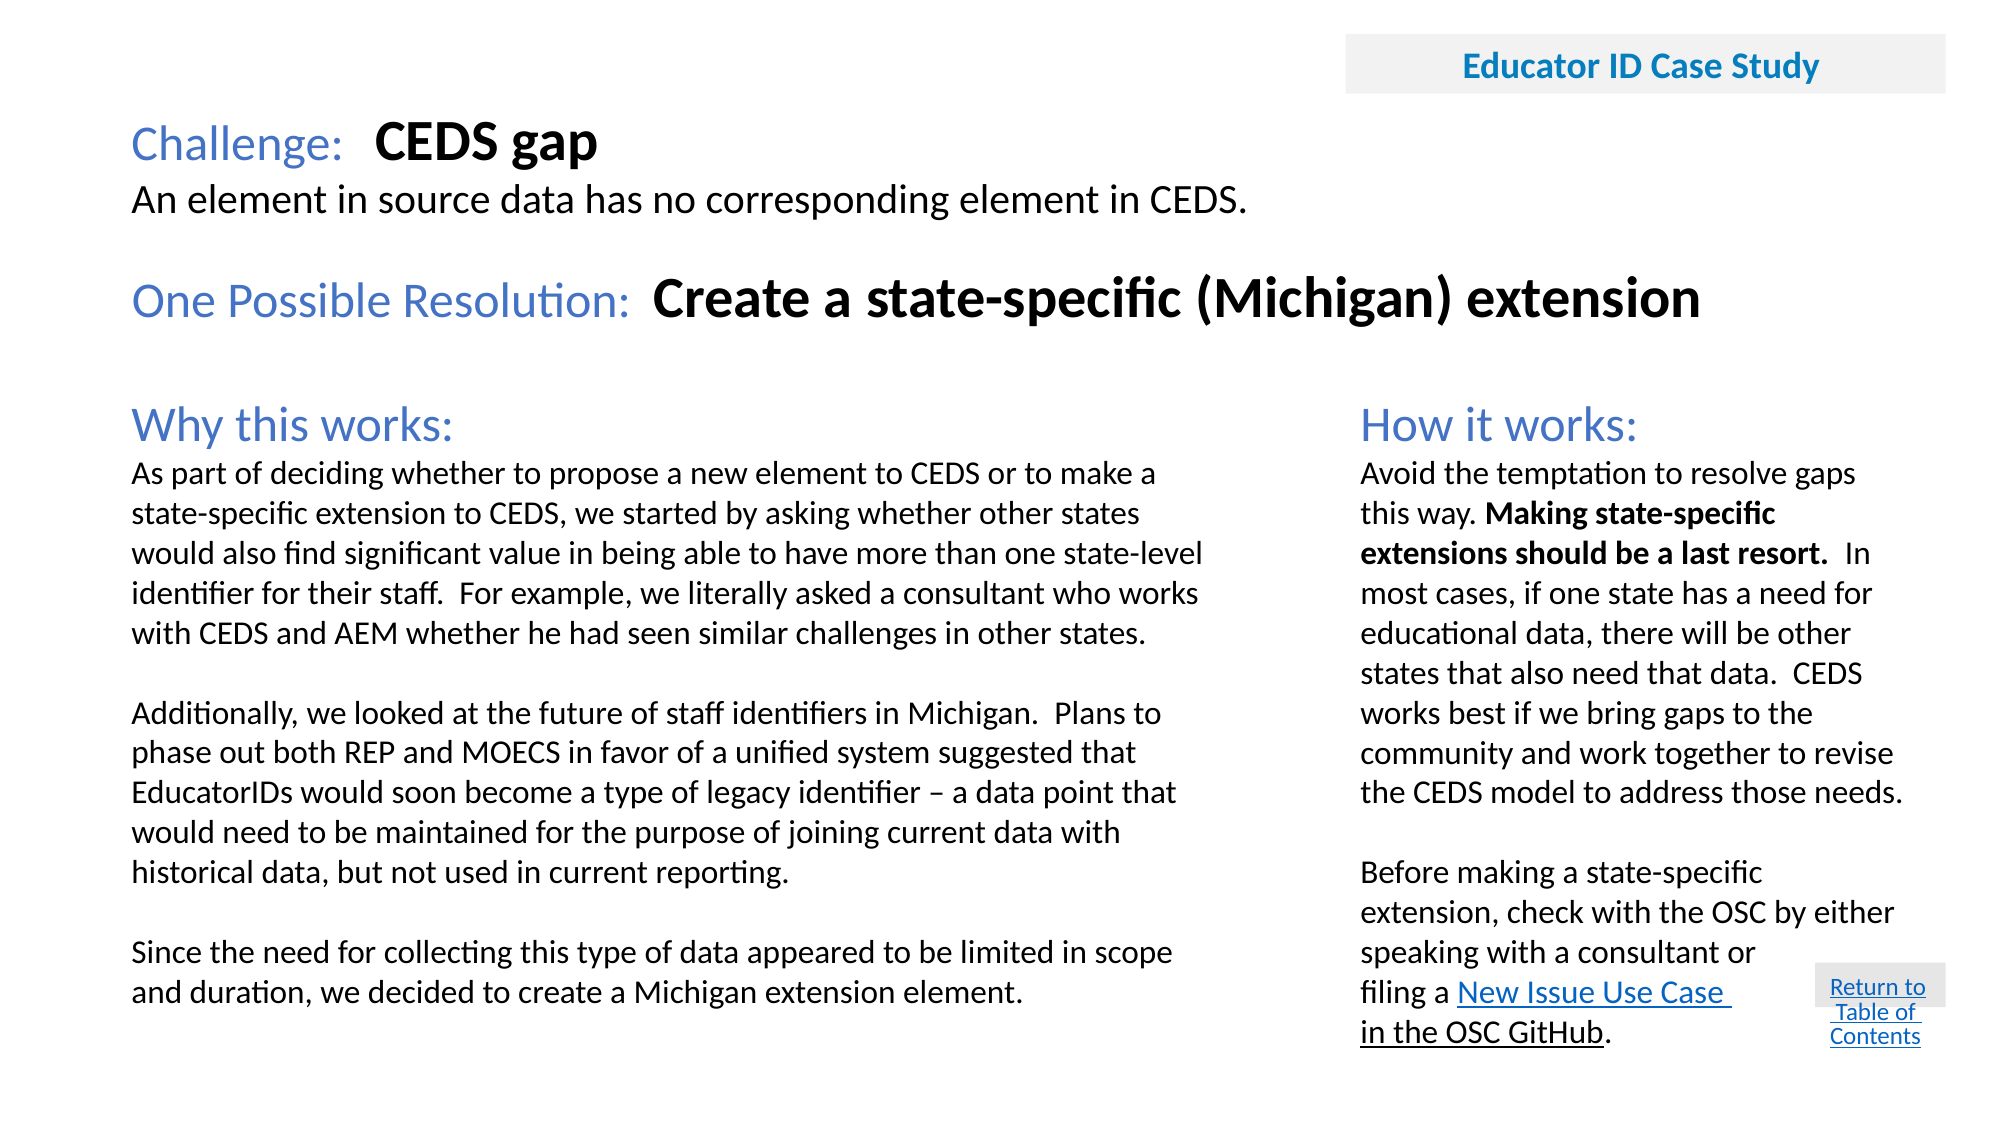

Educator ID Case Study
Challenge: 	CEDS gap
An element in source data has no corresponding element in CEDS.
One Possible Resolution:  Create a state-specific (Michigan) extension
Why this works:
As part of deciding whether to propose a new element to CEDS or to make a state-specific extension to CEDS, we started by asking whether other states would also find significant value in being able to have more than one state-level identifier for their staff.  For example, we literally asked a consultant who works with CEDS and AEM whether he had seen similar challenges in other states.

Additionally, we looked at the future of staff identifiers in Michigan.  Plans to phase out both REP and MOECS in favor of a unified system suggested that EducatorIDs would soon become a type of legacy identifier – a data point that would need to be maintained for the purpose of joining current data with historical data, but not used in current reporting.

Since the need for collecting this type of data appeared to be limited in scope and duration, we decided to create a Michigan extension element.
How it works:
Avoid the temptation to resolve gaps this way. Making state-specific extensions should be a last resort.  In most cases, if one state has a need for educational data, there will be other states that also need that data.  CEDS works best if we bring gaps to the community and work together to revise the CEDS model to address those needs.

Before making a state-specific extension, check with the OSC by either speaking with a consultant or
filing a New Issue Use Case
in the OSC GitHub.

Return to Table of Contents